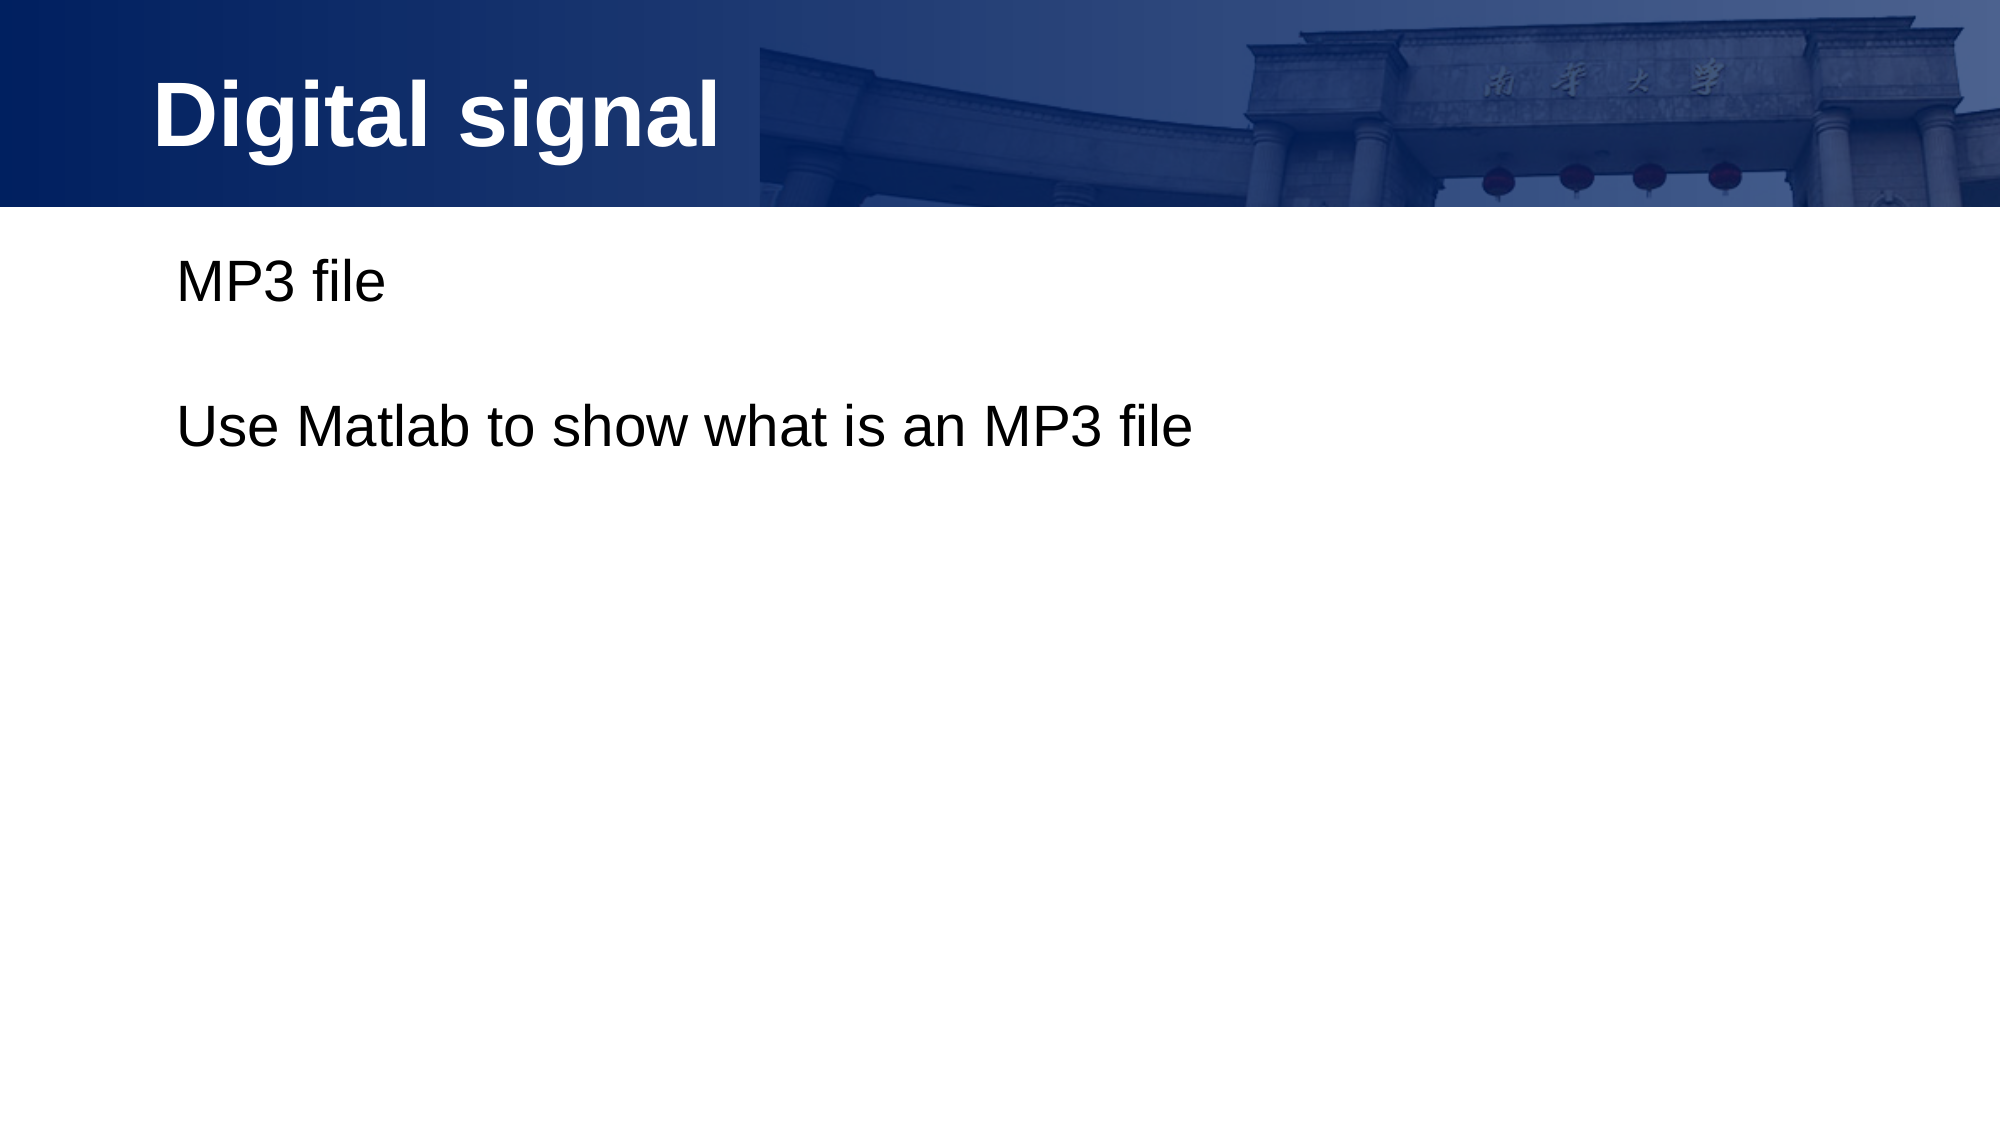

Digital signal
MP3 file
Use Matlab to show what is an MP3 file